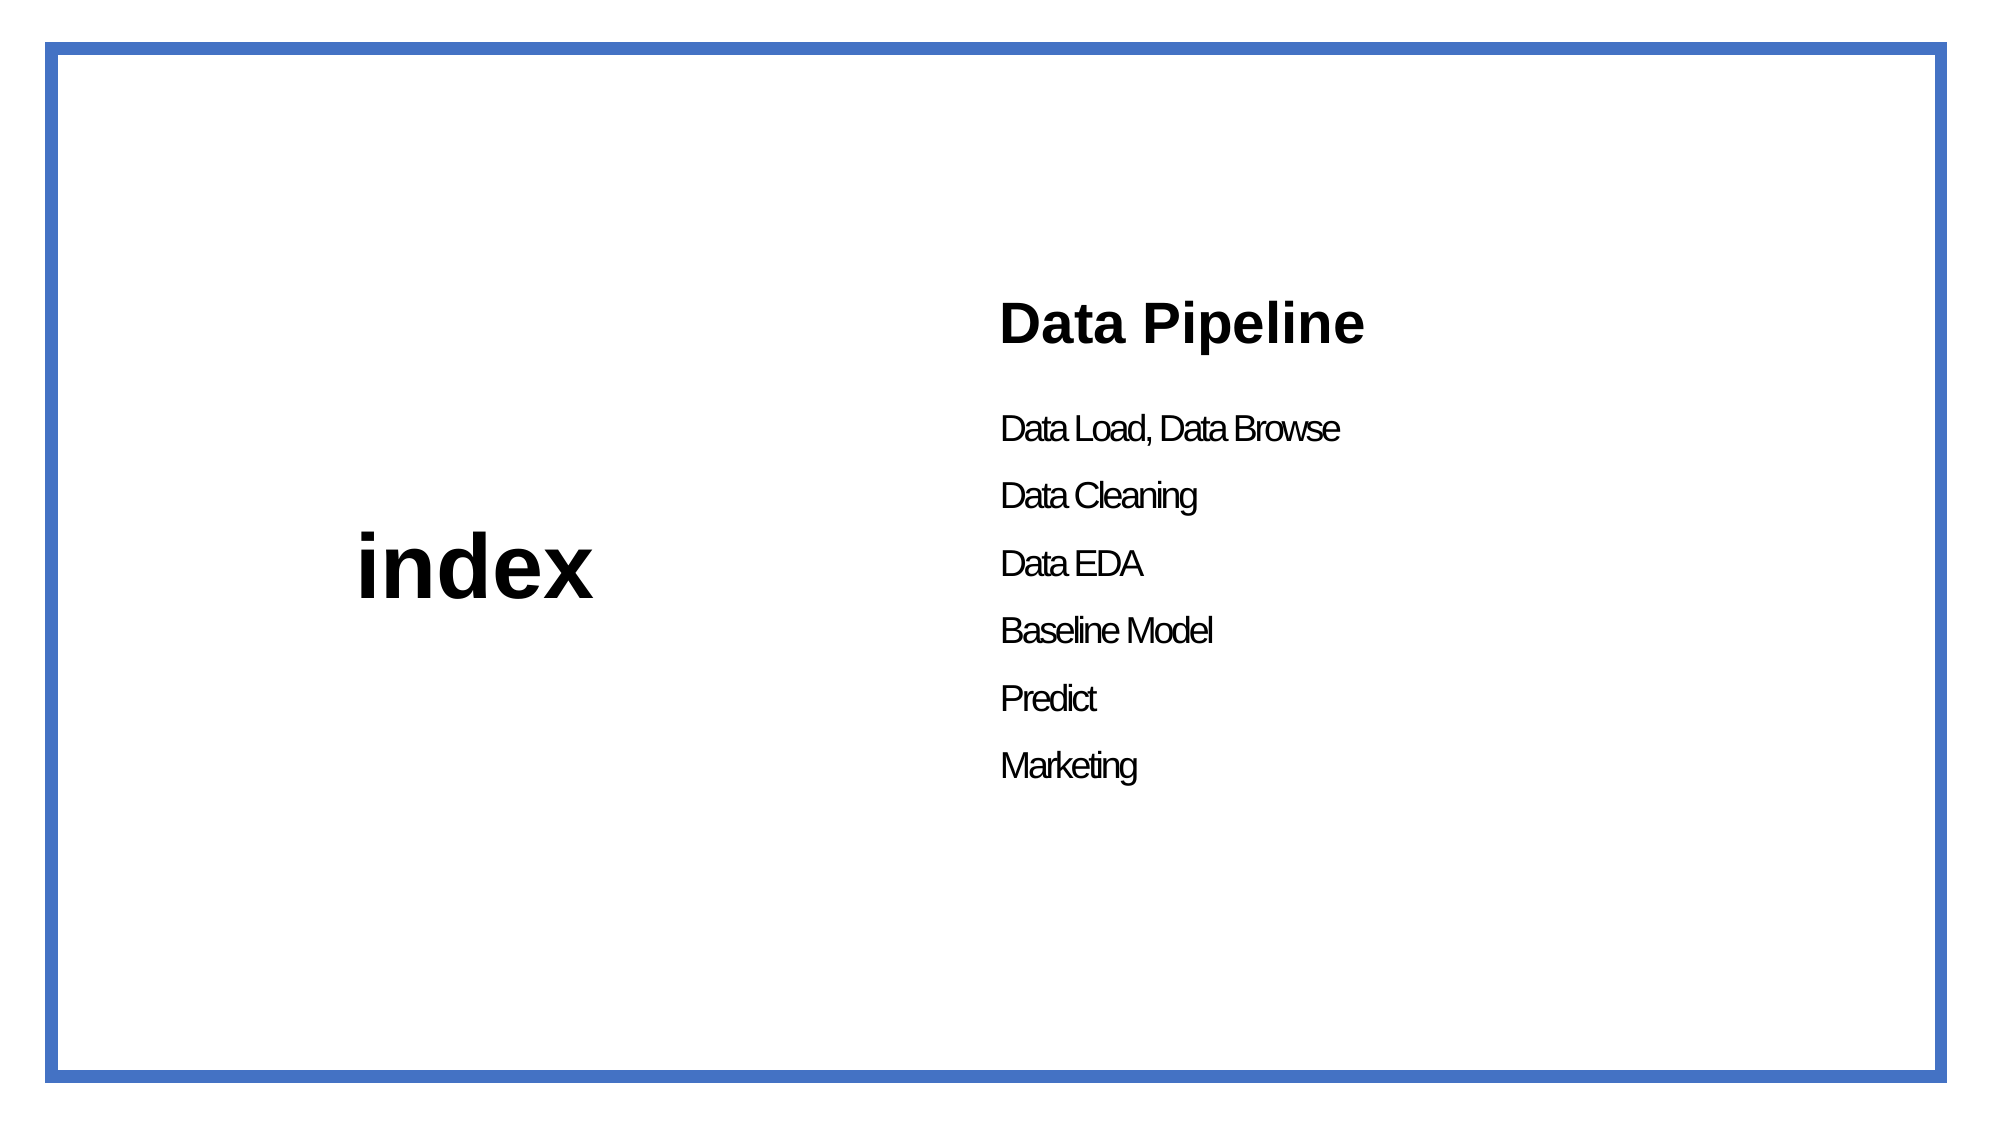

Data Pipeline
Data Load, Data Browse
Data Cleaning
Data EDA
Baseline Model
Predict
Marketing
index